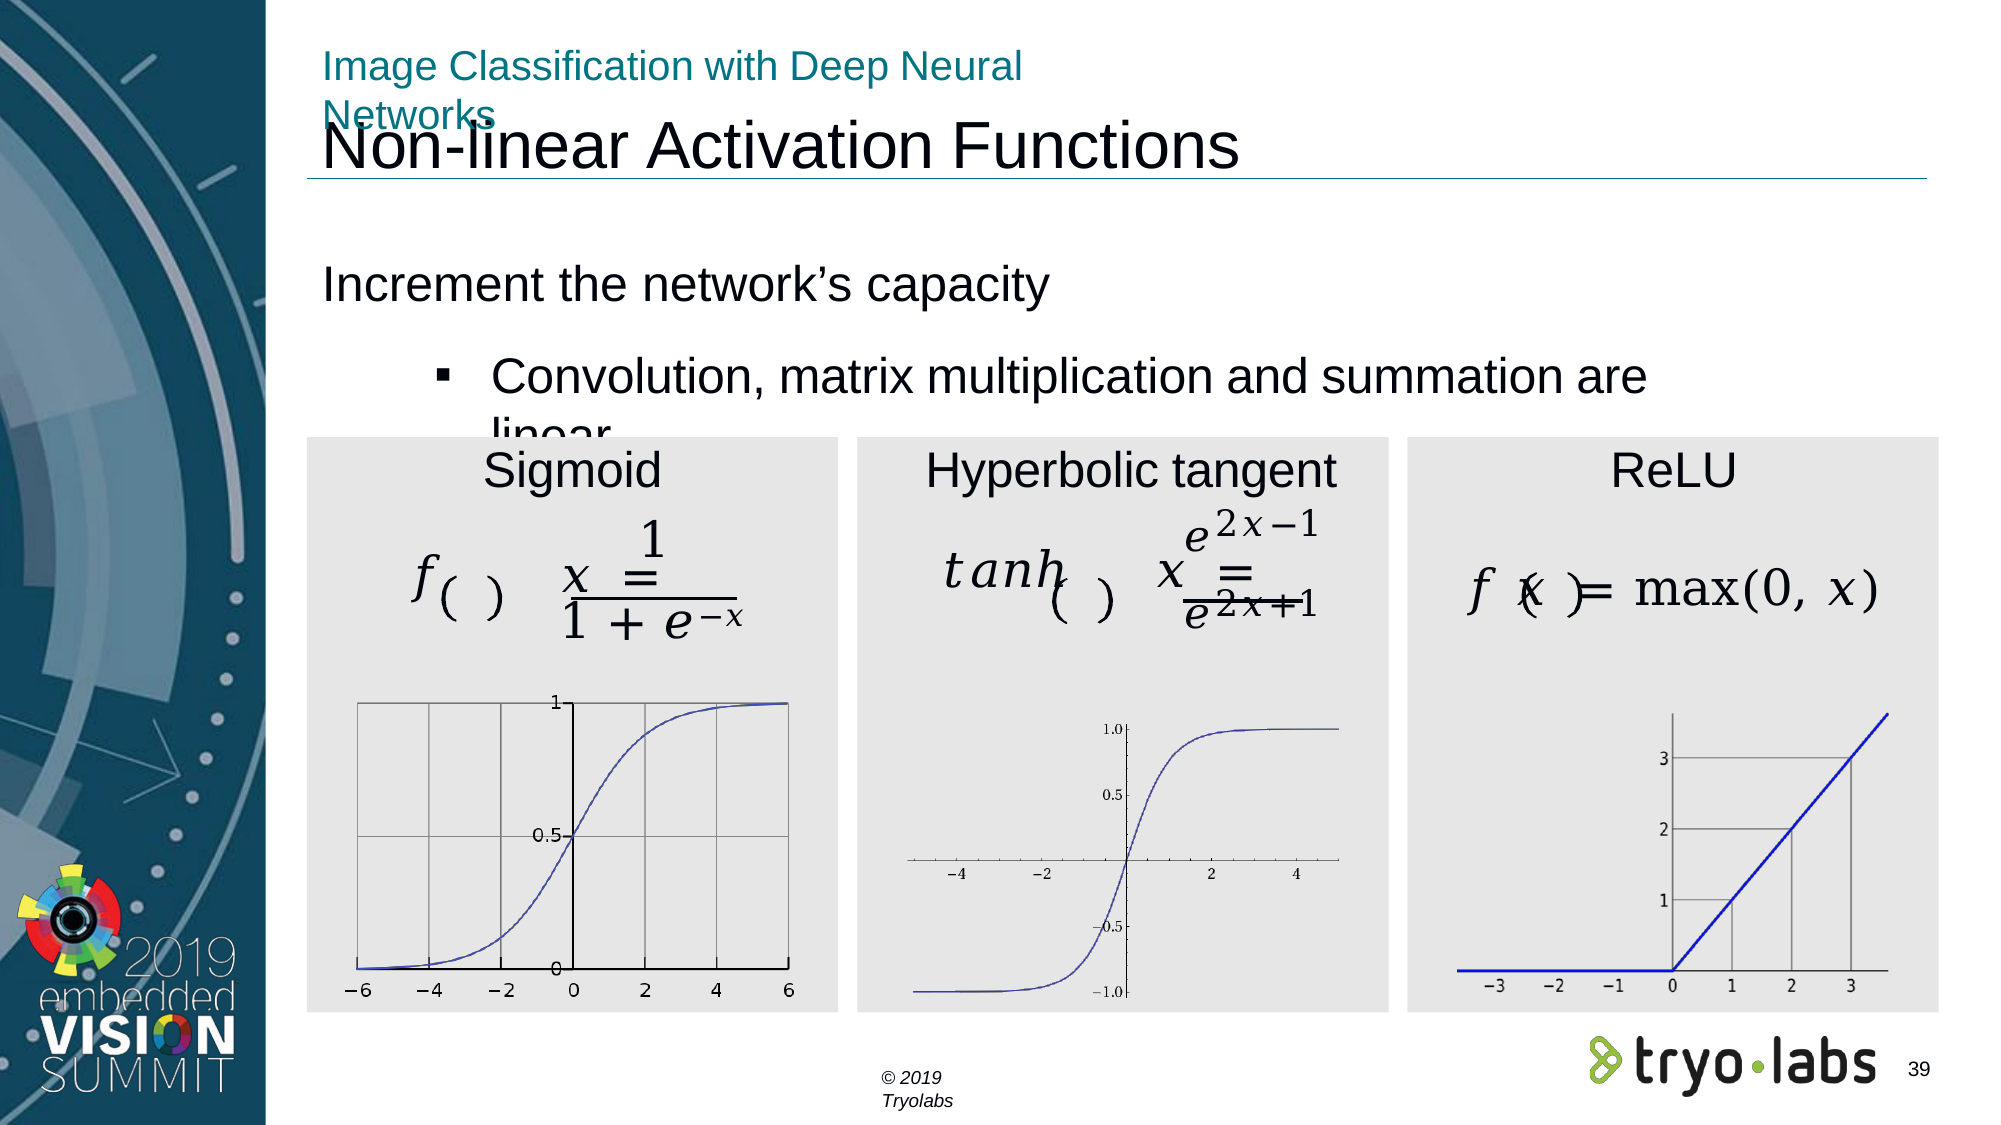

Image Classification with Deep Neural Networks
# Non-linear Activation Functions

Increment the network’s capacity
Convolution, matrix multiplication and summation are linear

Sigmoid
1
𝑓	𝑥	=
1 + 𝑒−𝑥

Hyperbolic tangent
𝑒2𝑥−1
𝑡𝑎𝑛ℎ	𝑥	=
𝑒2𝑥+1

ReLU

𝑓	𝑥	= max(0, 𝑥)

39
© 2019 Tryolabs